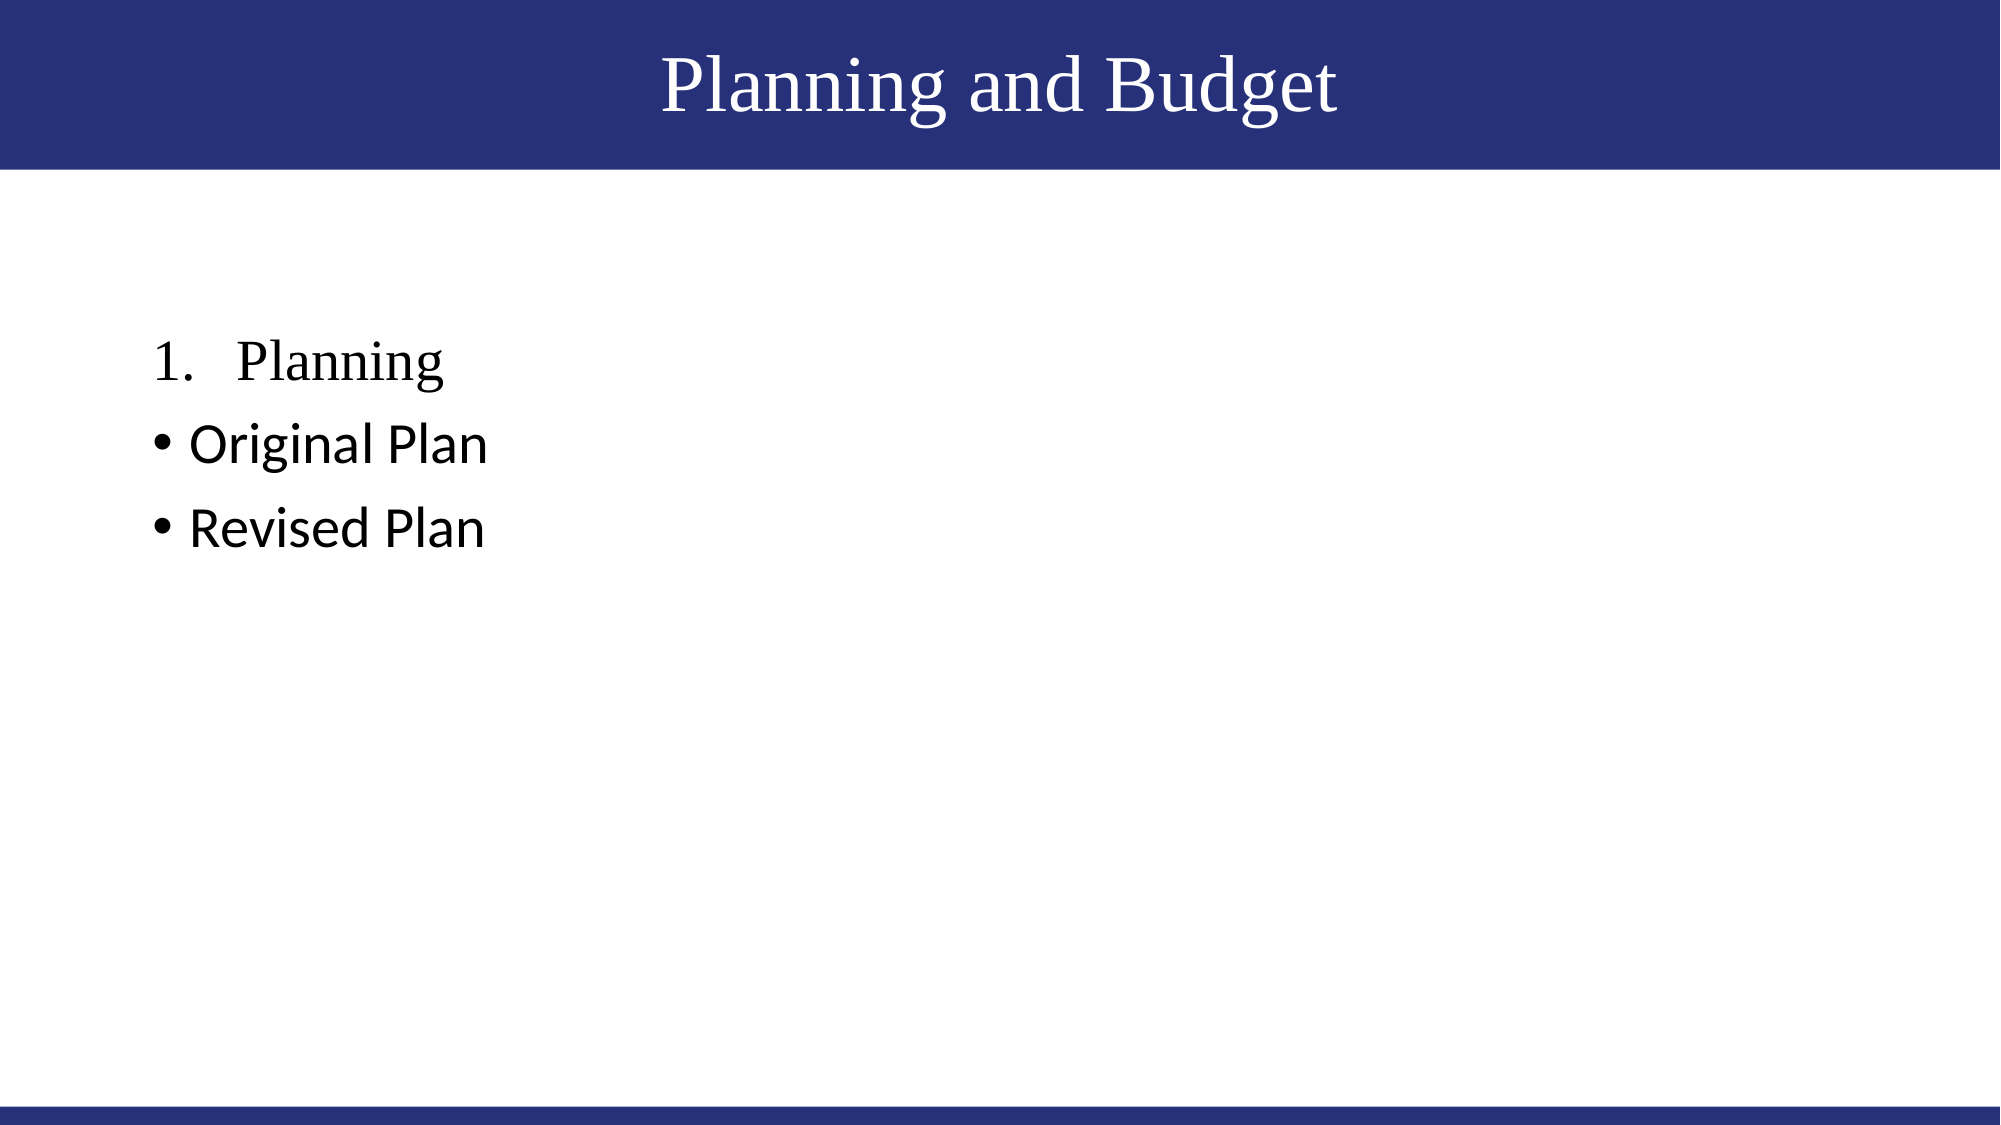

# Planning and Budget

Planning
Original Plan
Revised Plan